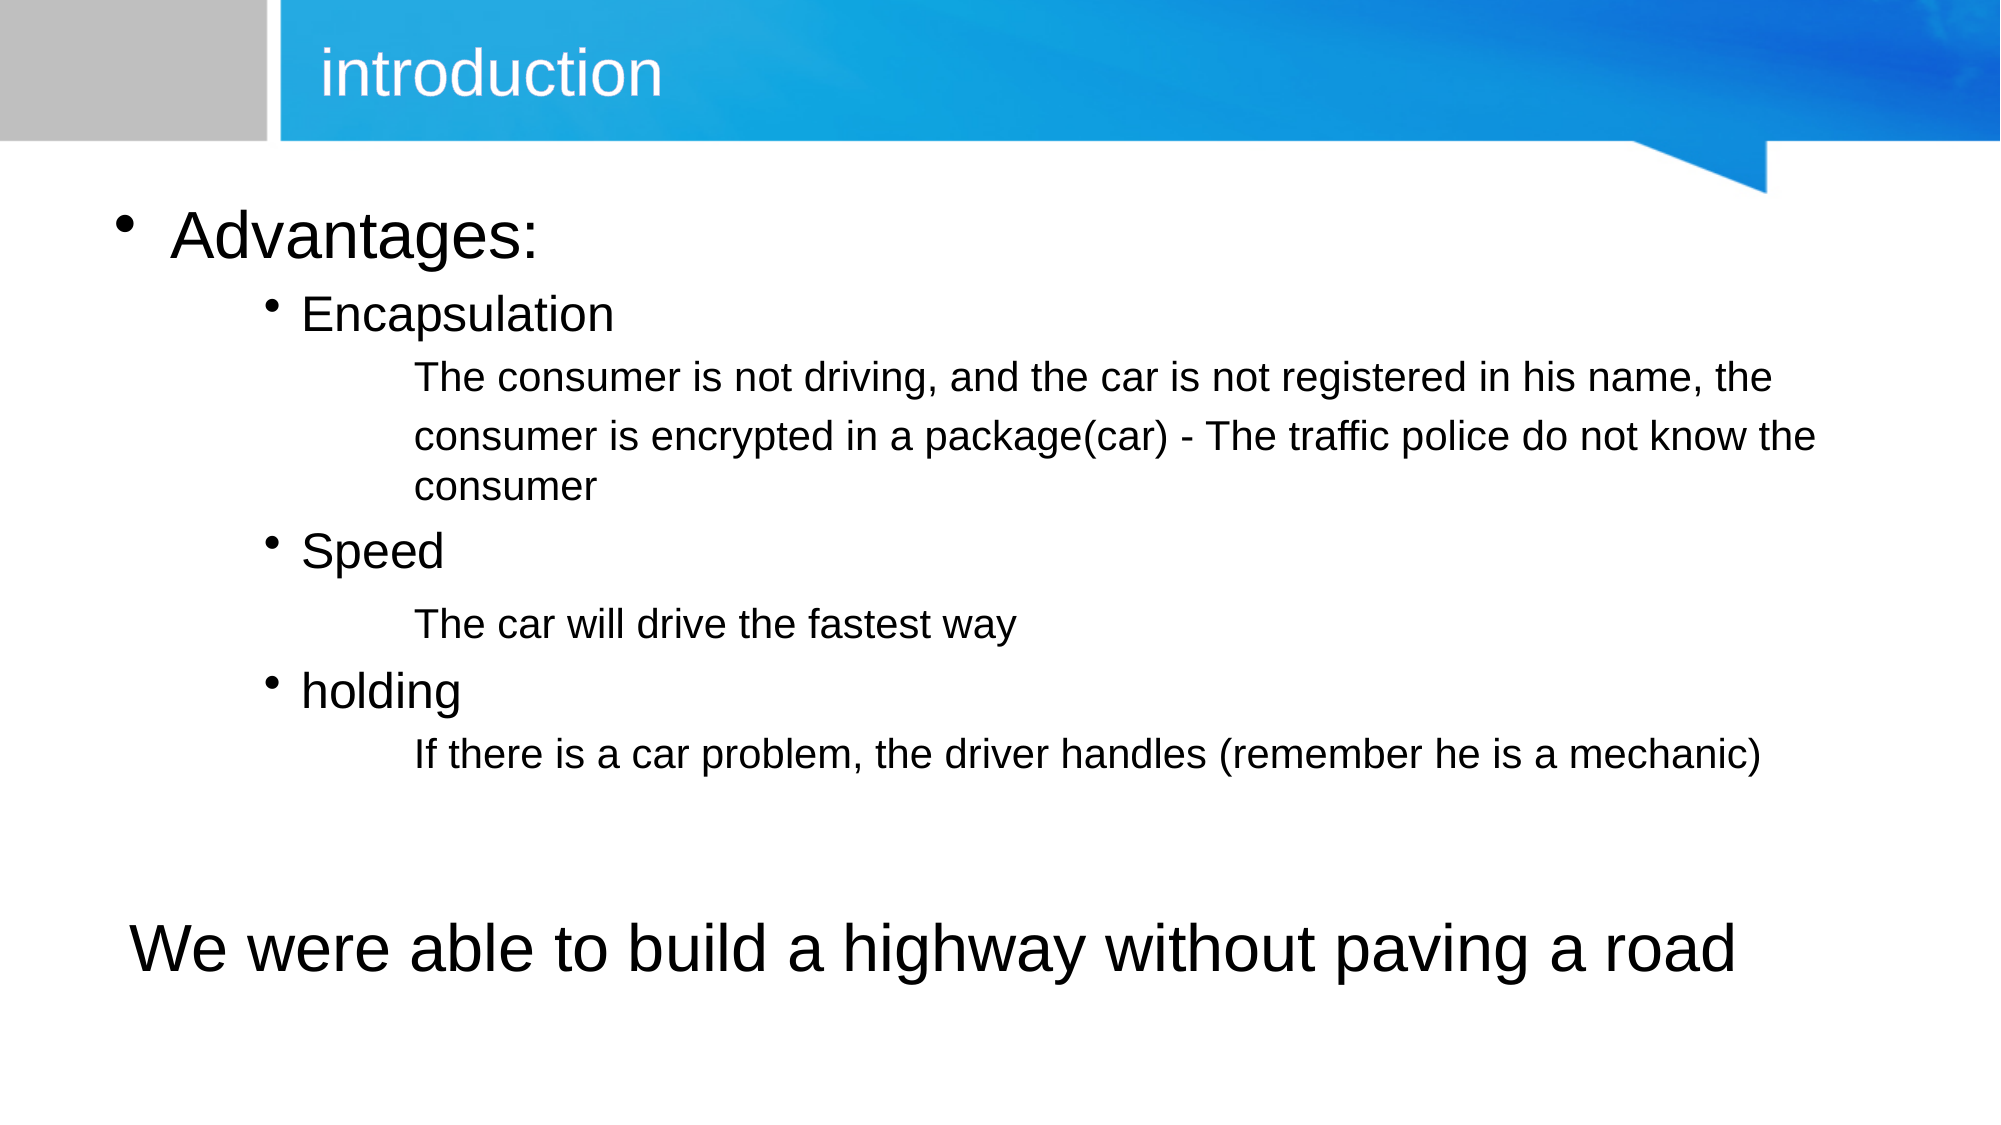

introduction
Advantages:
Encapsulation
The consumer is not driving, and the car is not registered in his name, the
consumer is encrypted in a package(car) - The traffic police do not know the consumer
Speed
	The car will drive the fastest way
holding
If there is a car problem, the driver handles (remember he is a mechanic)

We were able to build a highway without paving a road